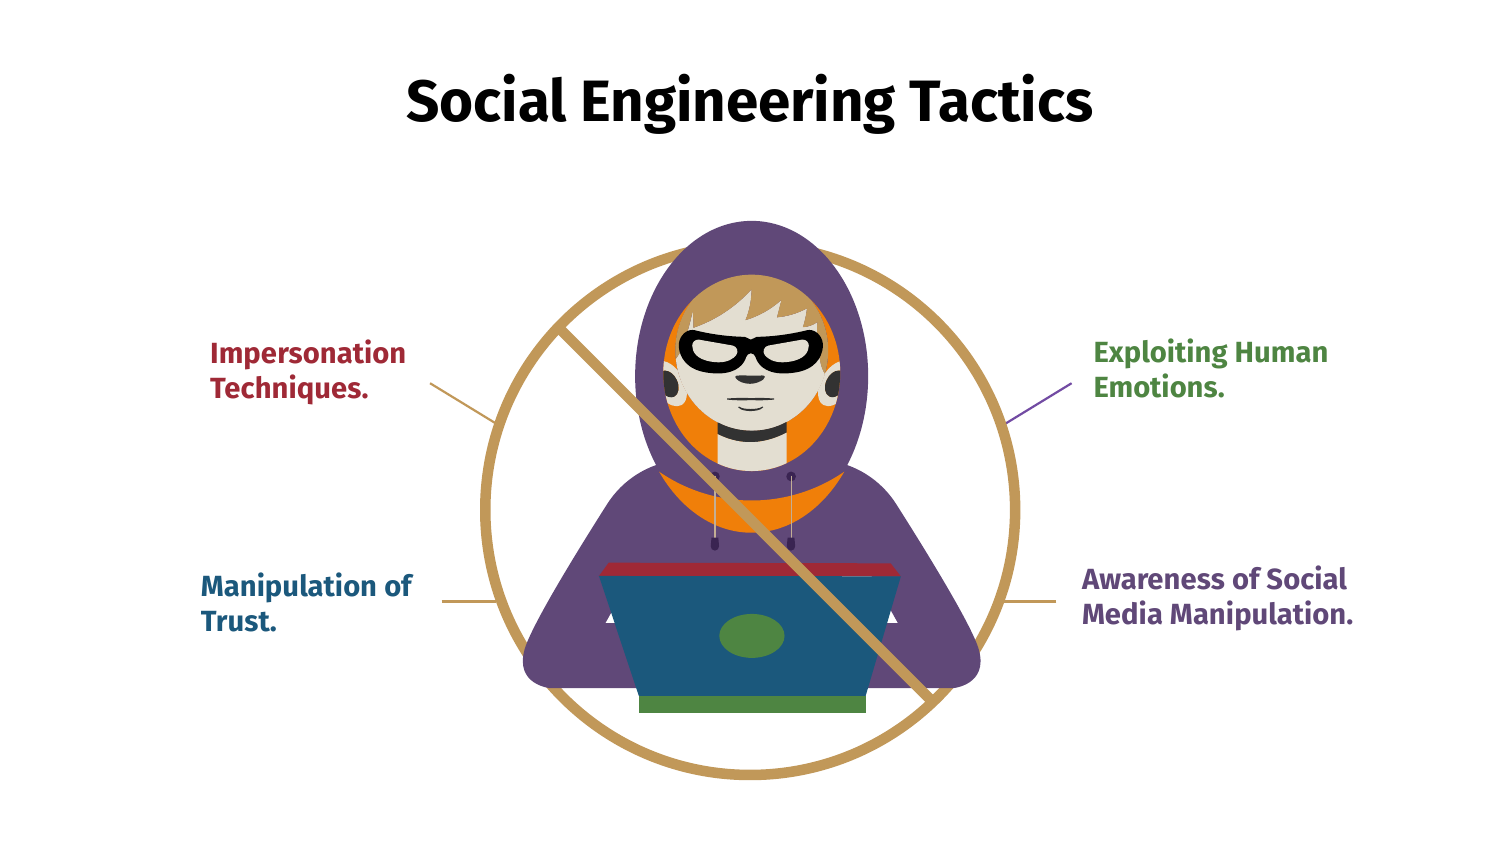

# Social Engineering Tactics

Exploiting Human Emotions.

Impersonation Techniques.

Awareness of Social Media Manipulation.

Manipulation of Trust.